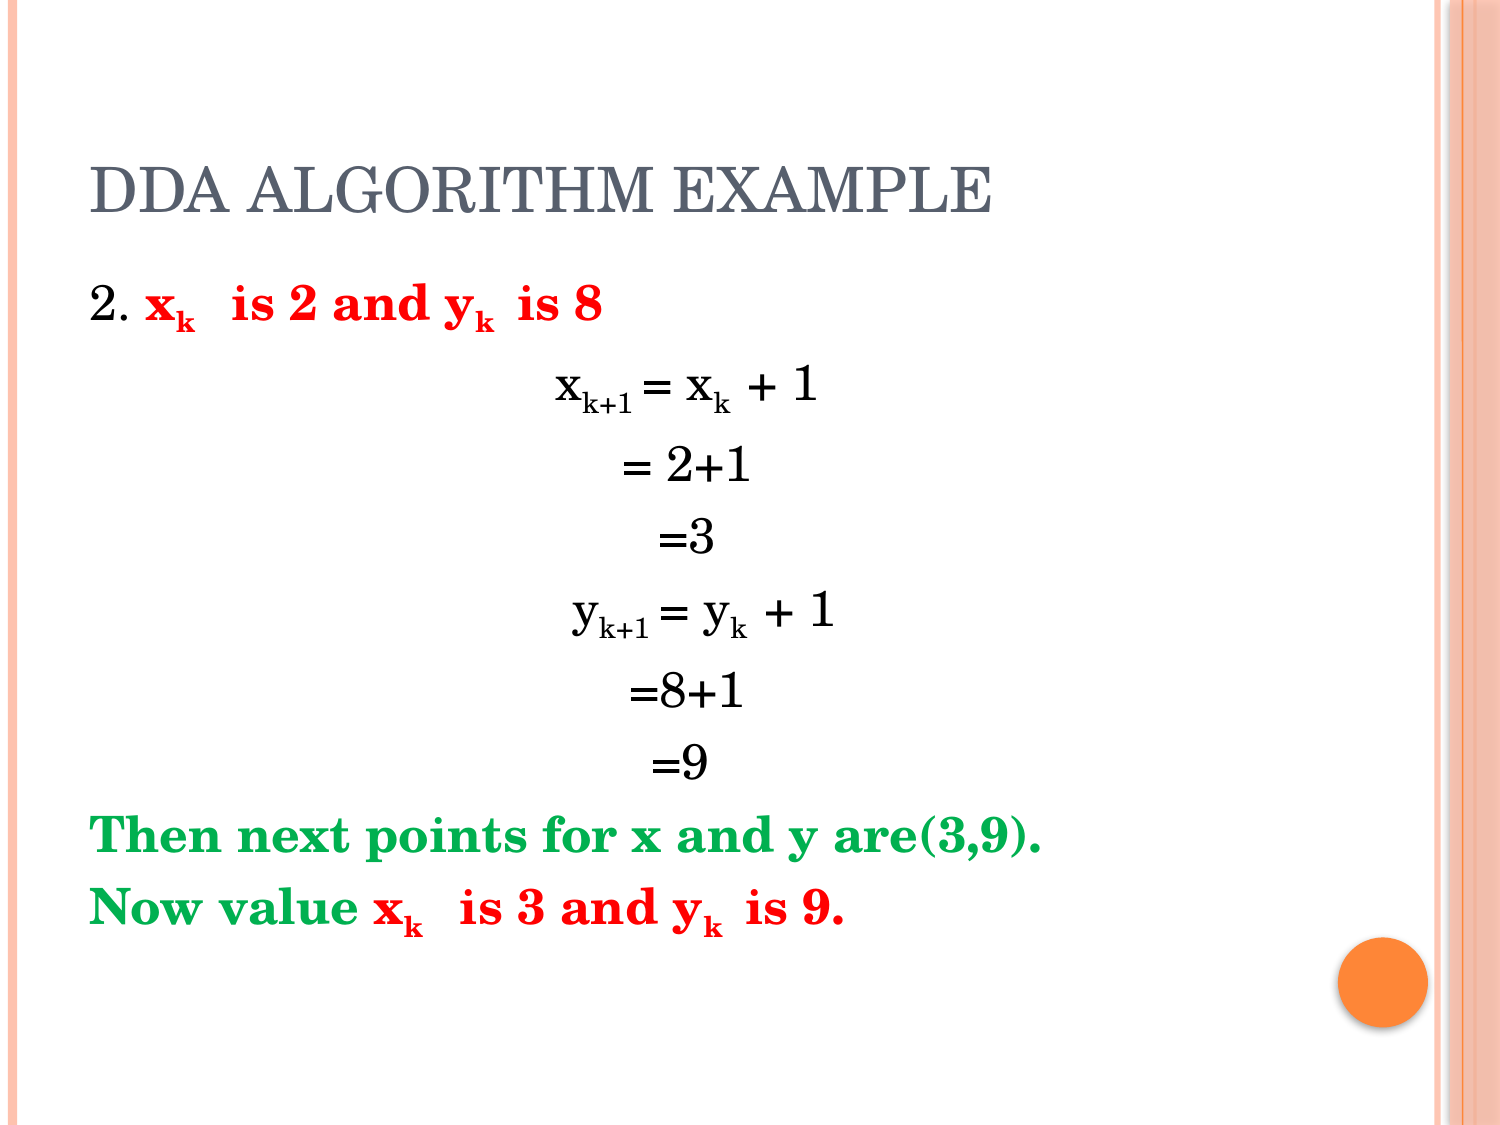

# Dda algorithm example
2. xk   is 2 and yk  is 8
xk+1 = xk + 1
= 2+1
=3
  yk+1 = yk + 1
=8+1
=9
Then next points for x and y are(3,9).
Now value xk   is 3 and yk  is 9.